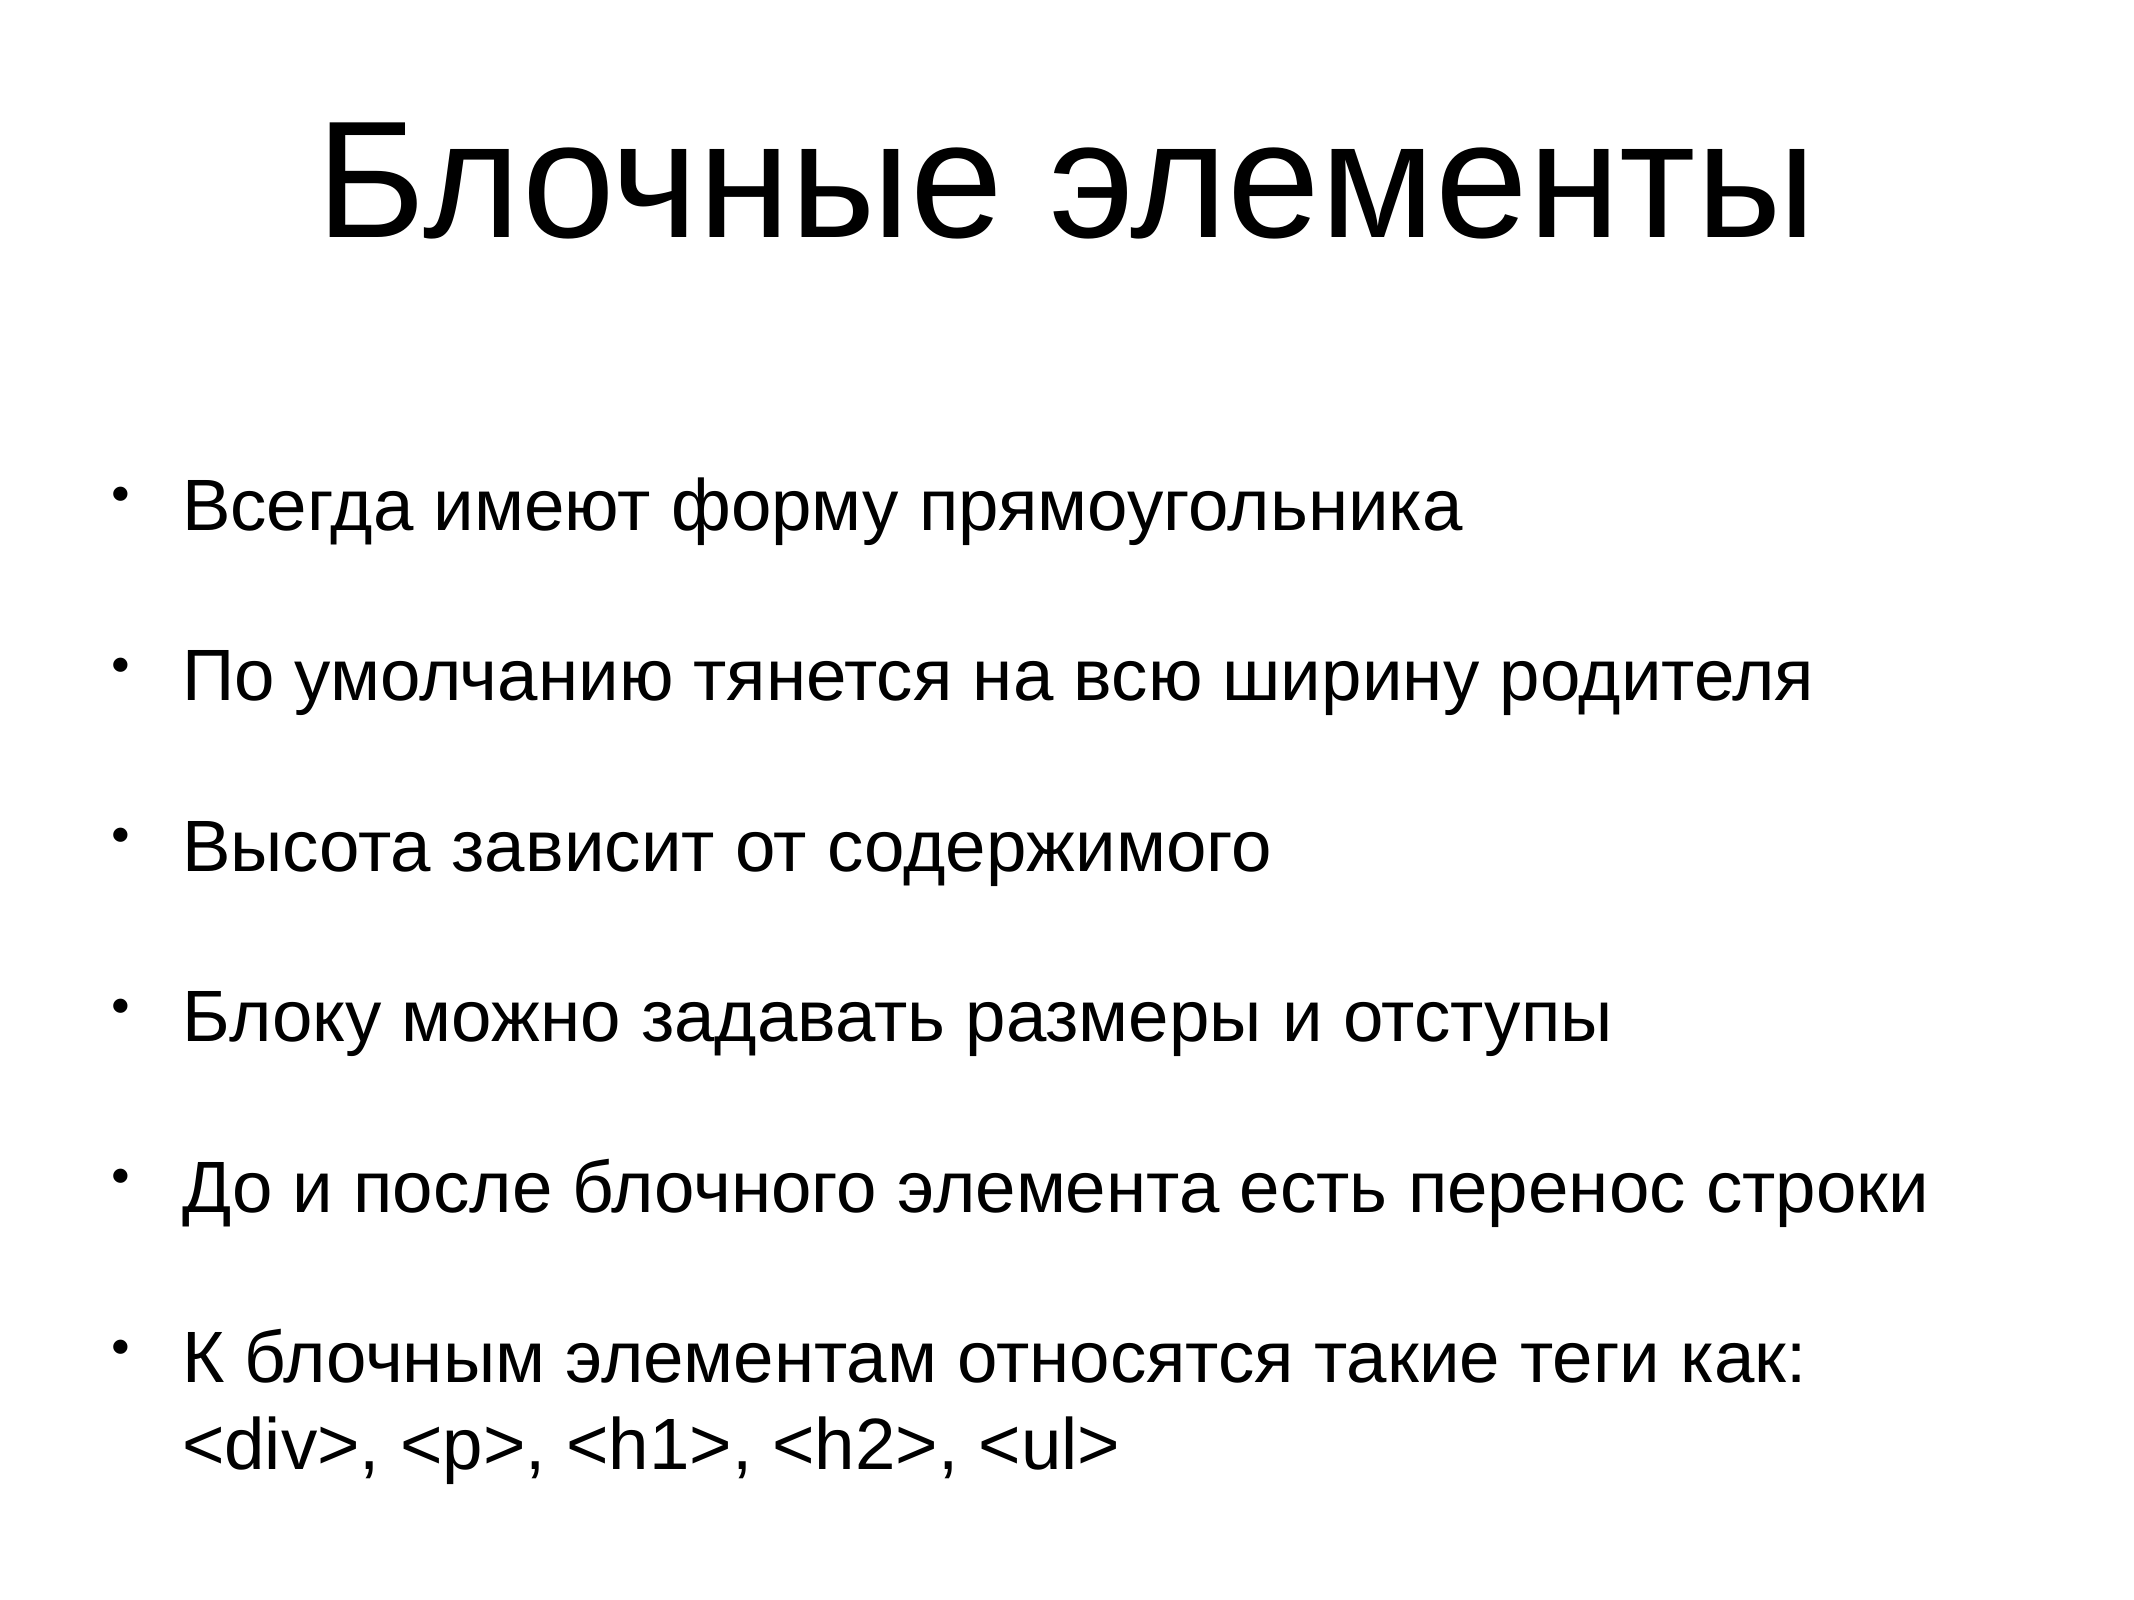

# Блочные элементы
Всегда имеют форму прямоугольника
По умолчанию тянется на всю ширину родителя
Высота зависит от содержимого
Блоку можно задавать размеры и отступы
До и после блочного элемента есть перенос строки
К блочным элементам относятся такие теги как: <div>, <p>, <h1>, <h2>, <ul>